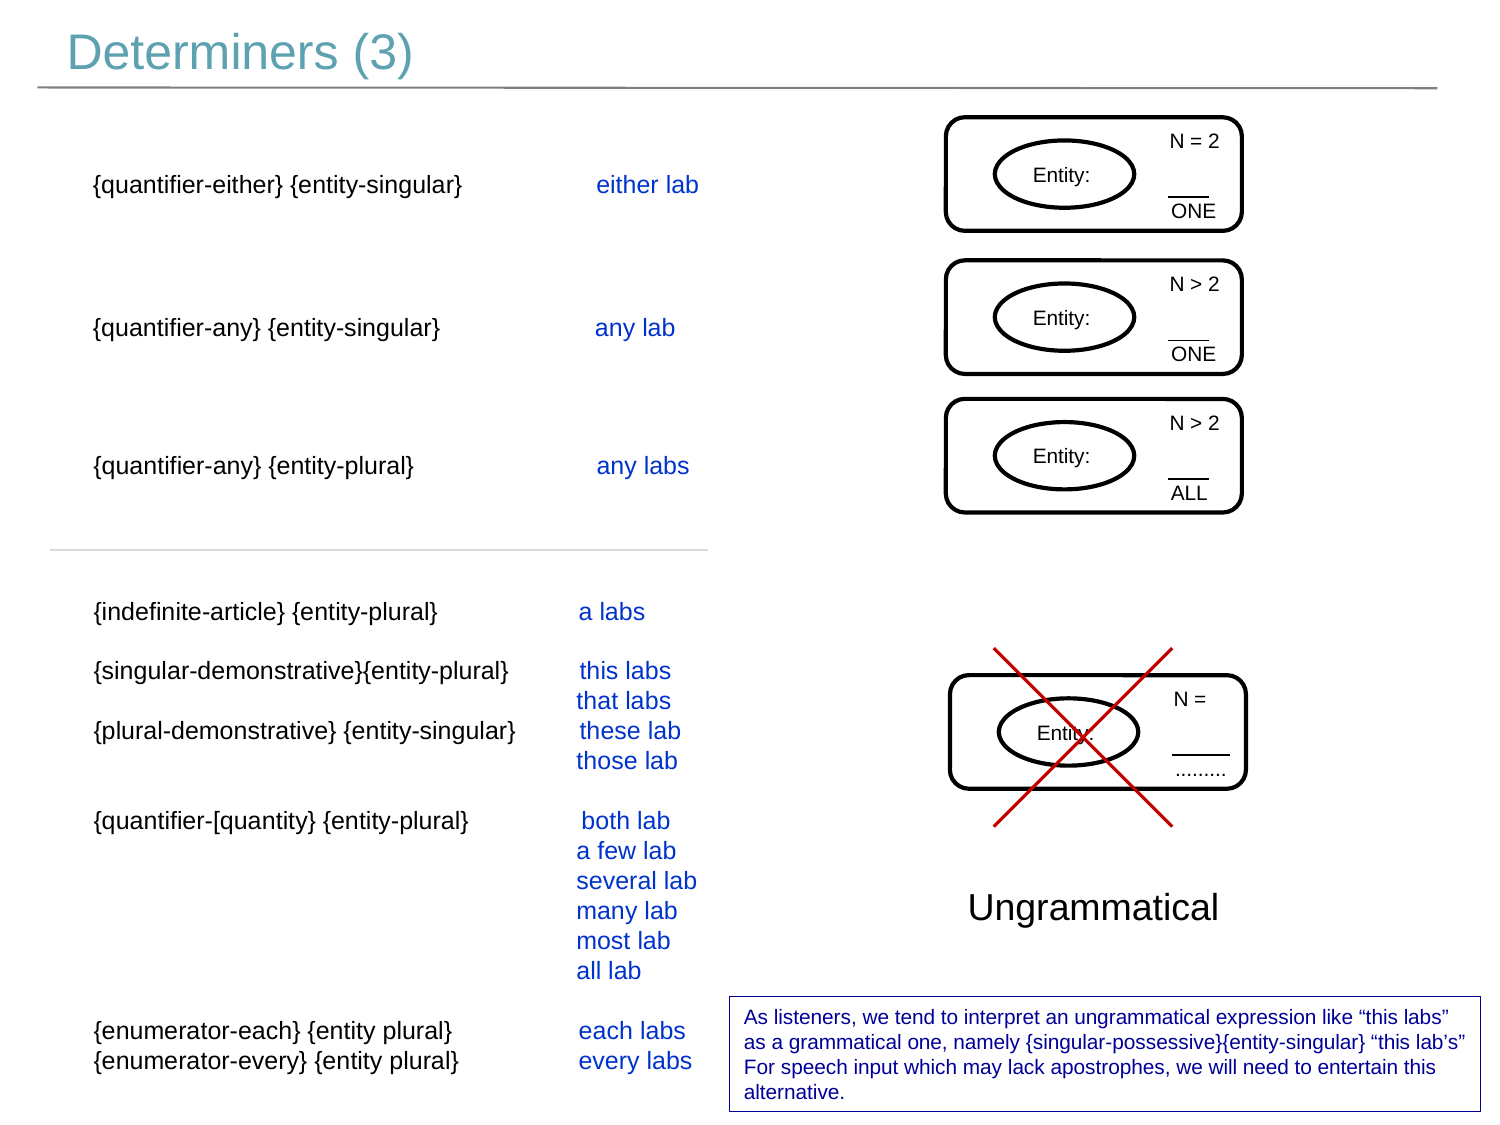

Determiners (3)

N = 2
Entity:
ONE
{quantifier-either} {entity-singular}                   either lab

N > 2
Entity:
ONE
{quantifier-any} {entity-singular}                      any lab

N > 2
Entity:
ALL
{quantifier-any} {entity-plural}                          any labs
{indefinite-article} {entity-plural}                    a labs

{singular-demonstrative}{entity-plural}          this labs
                                                                     that labs
{plural-demonstrative} {entity-singular}         these lab
                                                                     those lab

{quantifier-[quantity} {entity-plural}                both lab
                                                                     a few lab
                                                                     several lab
                                                                     many lab
                                                                     most lab
                                                                     all lab

{enumerator-each} {entity plural}                  each labs
{enumerator-every} {entity plural}                 every labs

N =
Entity:
.........
Ungrammatical
As listeners, we tend to interpret an ungrammatical expression like “this labs”
as a grammatical one, namely {singular-possessive}{entity-singular} “this lab’s”
For speech input which may lack apostrophes, we will need to entertain this
alternative.